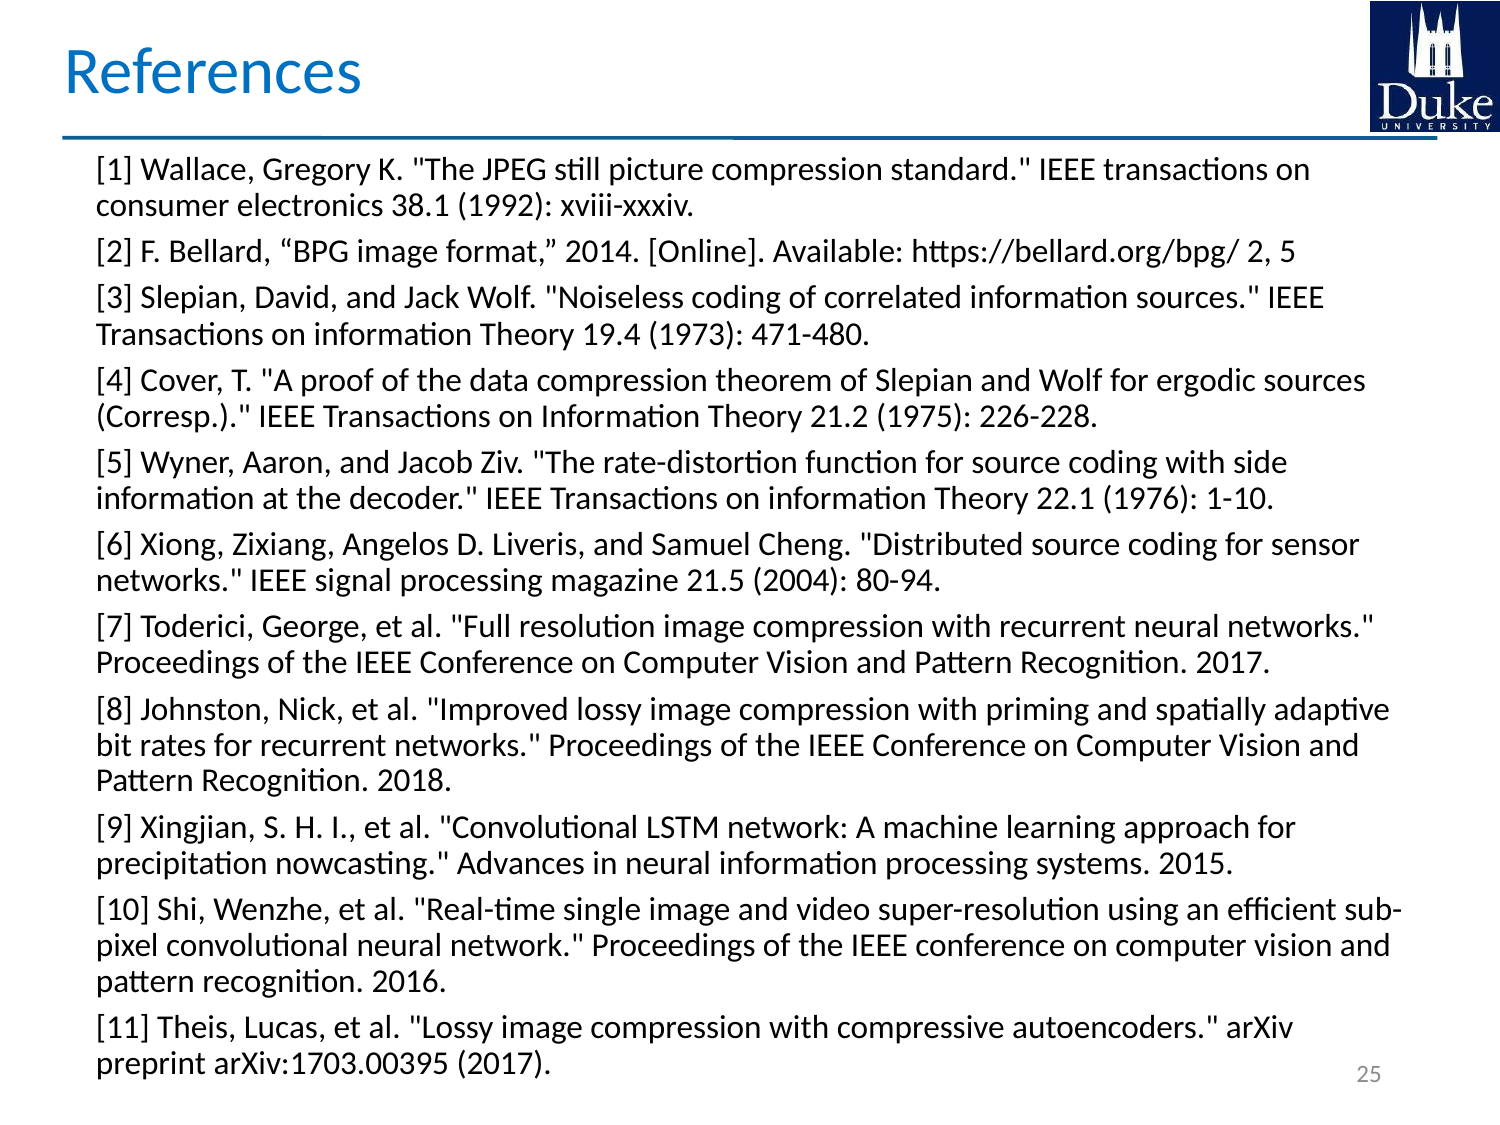

References
[1] Wallace, Gregory K. "The JPEG still picture compression standard." IEEE transactions on consumer electronics 38.1 (1992): xviii-xxxiv.
[2] F. Bellard, “BPG image format,” 2014. [Online]. Available: https://bellard.org/bpg/ 2, 5
[3] Slepian, David, and Jack Wolf. "Noiseless coding of correlated information sources." IEEE Transactions on information Theory 19.4 (1973): 471-480.
[4] Cover, T. "A proof of the data compression theorem of Slepian and Wolf for ergodic sources (Corresp.)." IEEE Transactions on Information Theory 21.2 (1975): 226-228.
[5] Wyner, Aaron, and Jacob Ziv. "The rate-distortion function for source coding with side information at the decoder." IEEE Transactions on information Theory 22.1 (1976): 1-10.
[6] Xiong, Zixiang, Angelos D. Liveris, and Samuel Cheng. "Distributed source coding for sensor networks." IEEE signal processing magazine 21.5 (2004): 80-94.
[7] Toderici, George, et al. "Full resolution image compression with recurrent neural networks." Proceedings of the IEEE Conference on Computer Vision and Pattern Recognition. 2017.
[8] Johnston, Nick, et al. "Improved lossy image compression with priming and spatially adaptive bit rates for recurrent networks." Proceedings of the IEEE Conference on Computer Vision and Pattern Recognition. 2018.
[9] Xingjian, S. H. I., et al. "Convolutional LSTM network: A machine learning approach for precipitation nowcasting." Advances in neural information processing systems. 2015.
[10] Shi, Wenzhe, et al. "Real-time single image and video super-resolution using an efficient sub-pixel convolutional neural network." Proceedings of the IEEE conference on computer vision and pattern recognition. 2016.
[11] Theis, Lucas, et al. "Lossy image compression with compressive autoencoders." arXiv preprint arXiv:1703.00395 (2017).

25